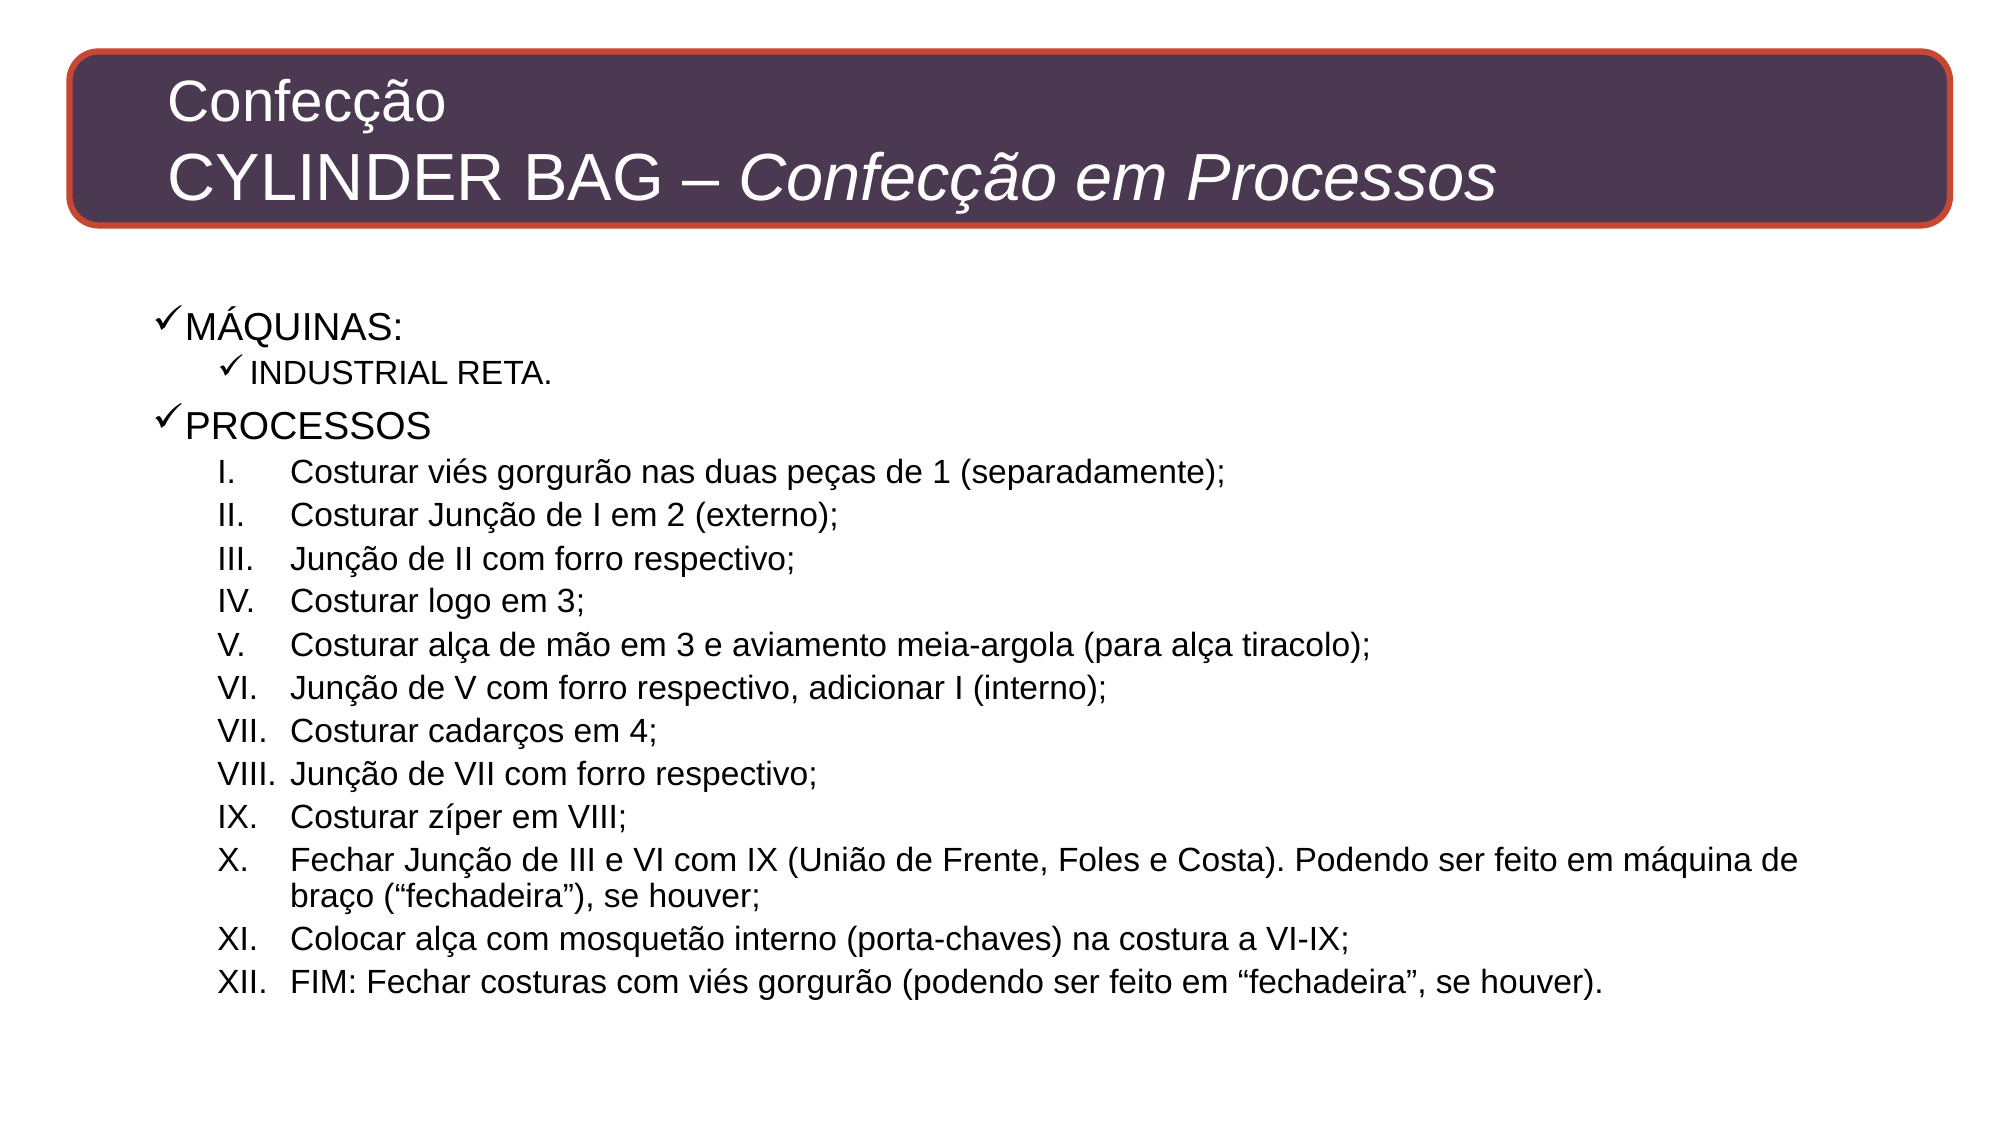

Confecção
CYLINDER BAG – Confecção em Processos
MÁQUINAS:
INDUSTRIAL RETA.
PROCESSOS
Costurar viés gorgurão nas duas peças de 1 (separadamente);
Costurar Junção de I em 2 (externo);
Junção de II com forro respectivo;
Costurar logo em 3;
Costurar alça de mão em 3 e aviamento meia-argola (para alça tiracolo);
Junção de V com forro respectivo, adicionar I (interno);
Costurar cadarços em 4;
Junção de VII com forro respectivo;
Costurar zíper em VIII;
Fechar Junção de III e VI com IX (União de Frente, Foles e Costa). Podendo ser feito em máquina de braço (“fechadeira”), se houver;
Colocar alça com mosquetão interno (porta-chaves) na costura a VI-IX;
FIM: Fechar costuras com viés gorgurão (podendo ser feito em “fechadeira”, se houver).